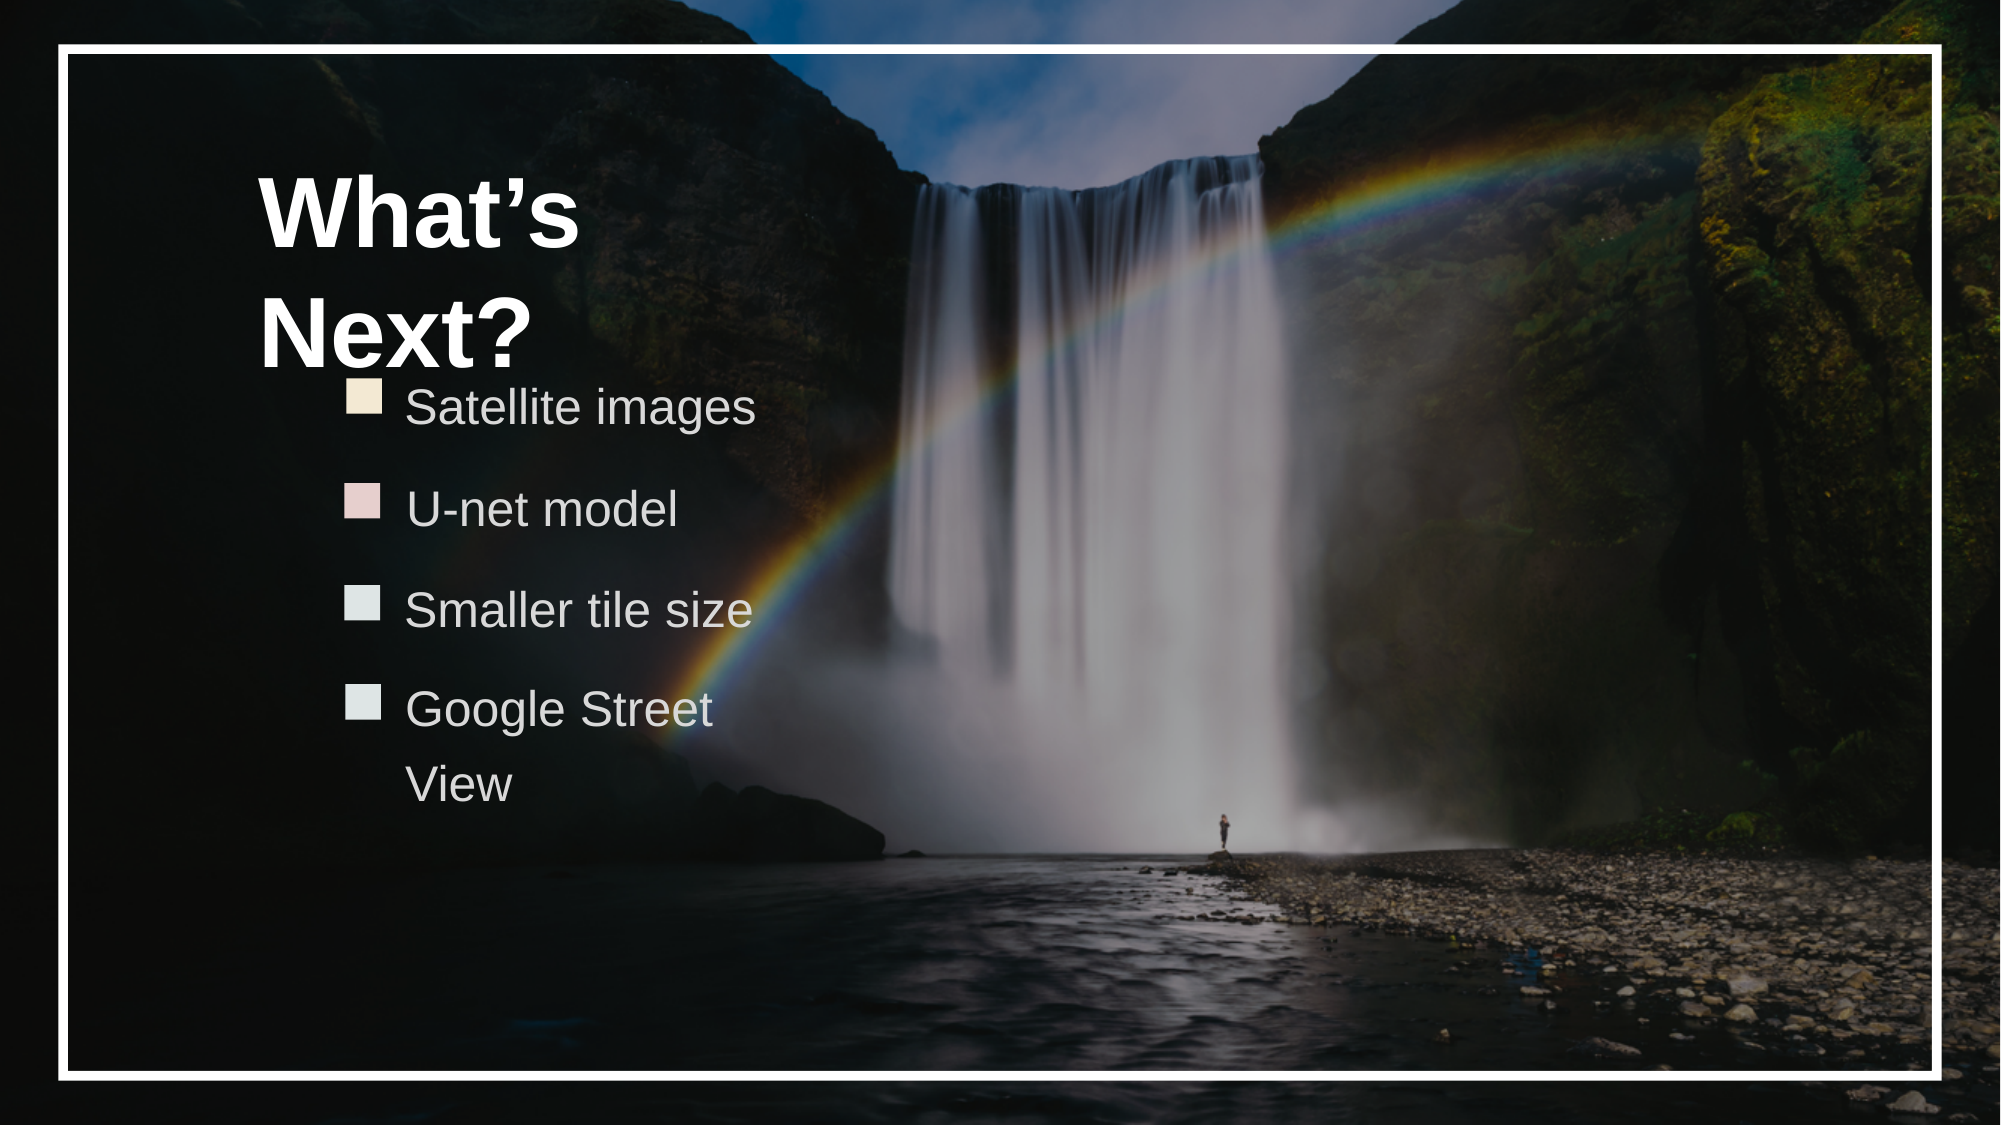

What’s Next?
Satellite images

U-net model

Smaller tile size

Google Street View